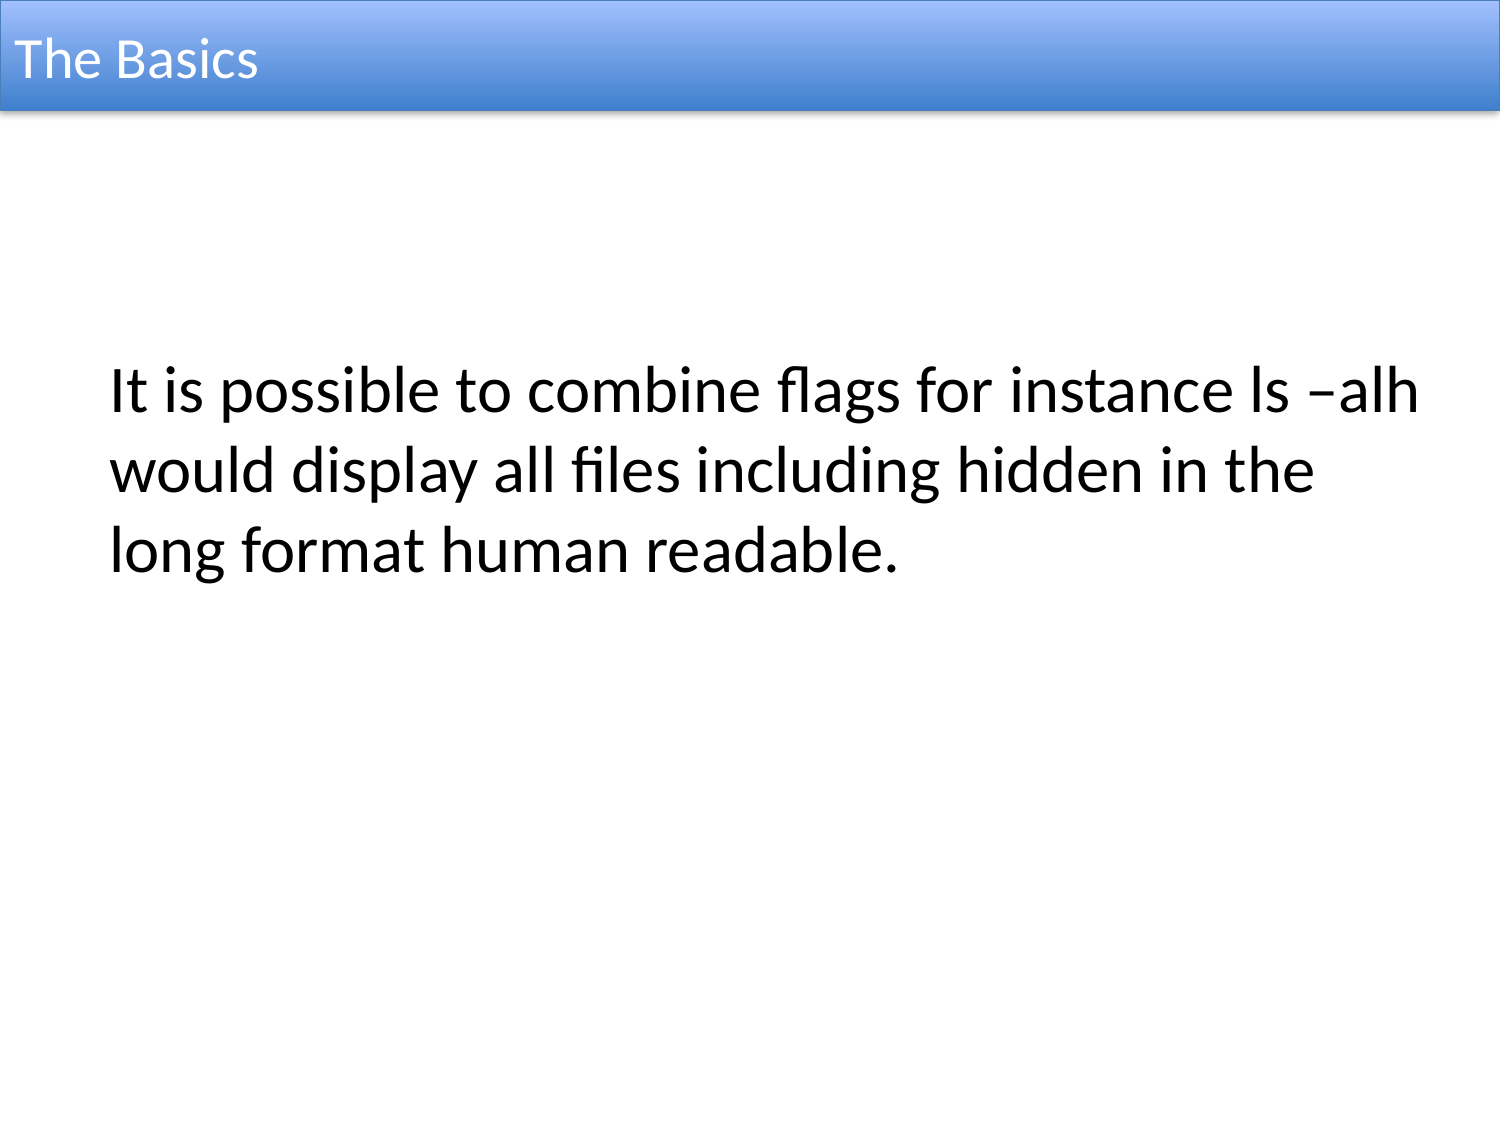

The Basics

It is possible to combine flags for instance ls –alh would display all files including hidden in the long format human readable.